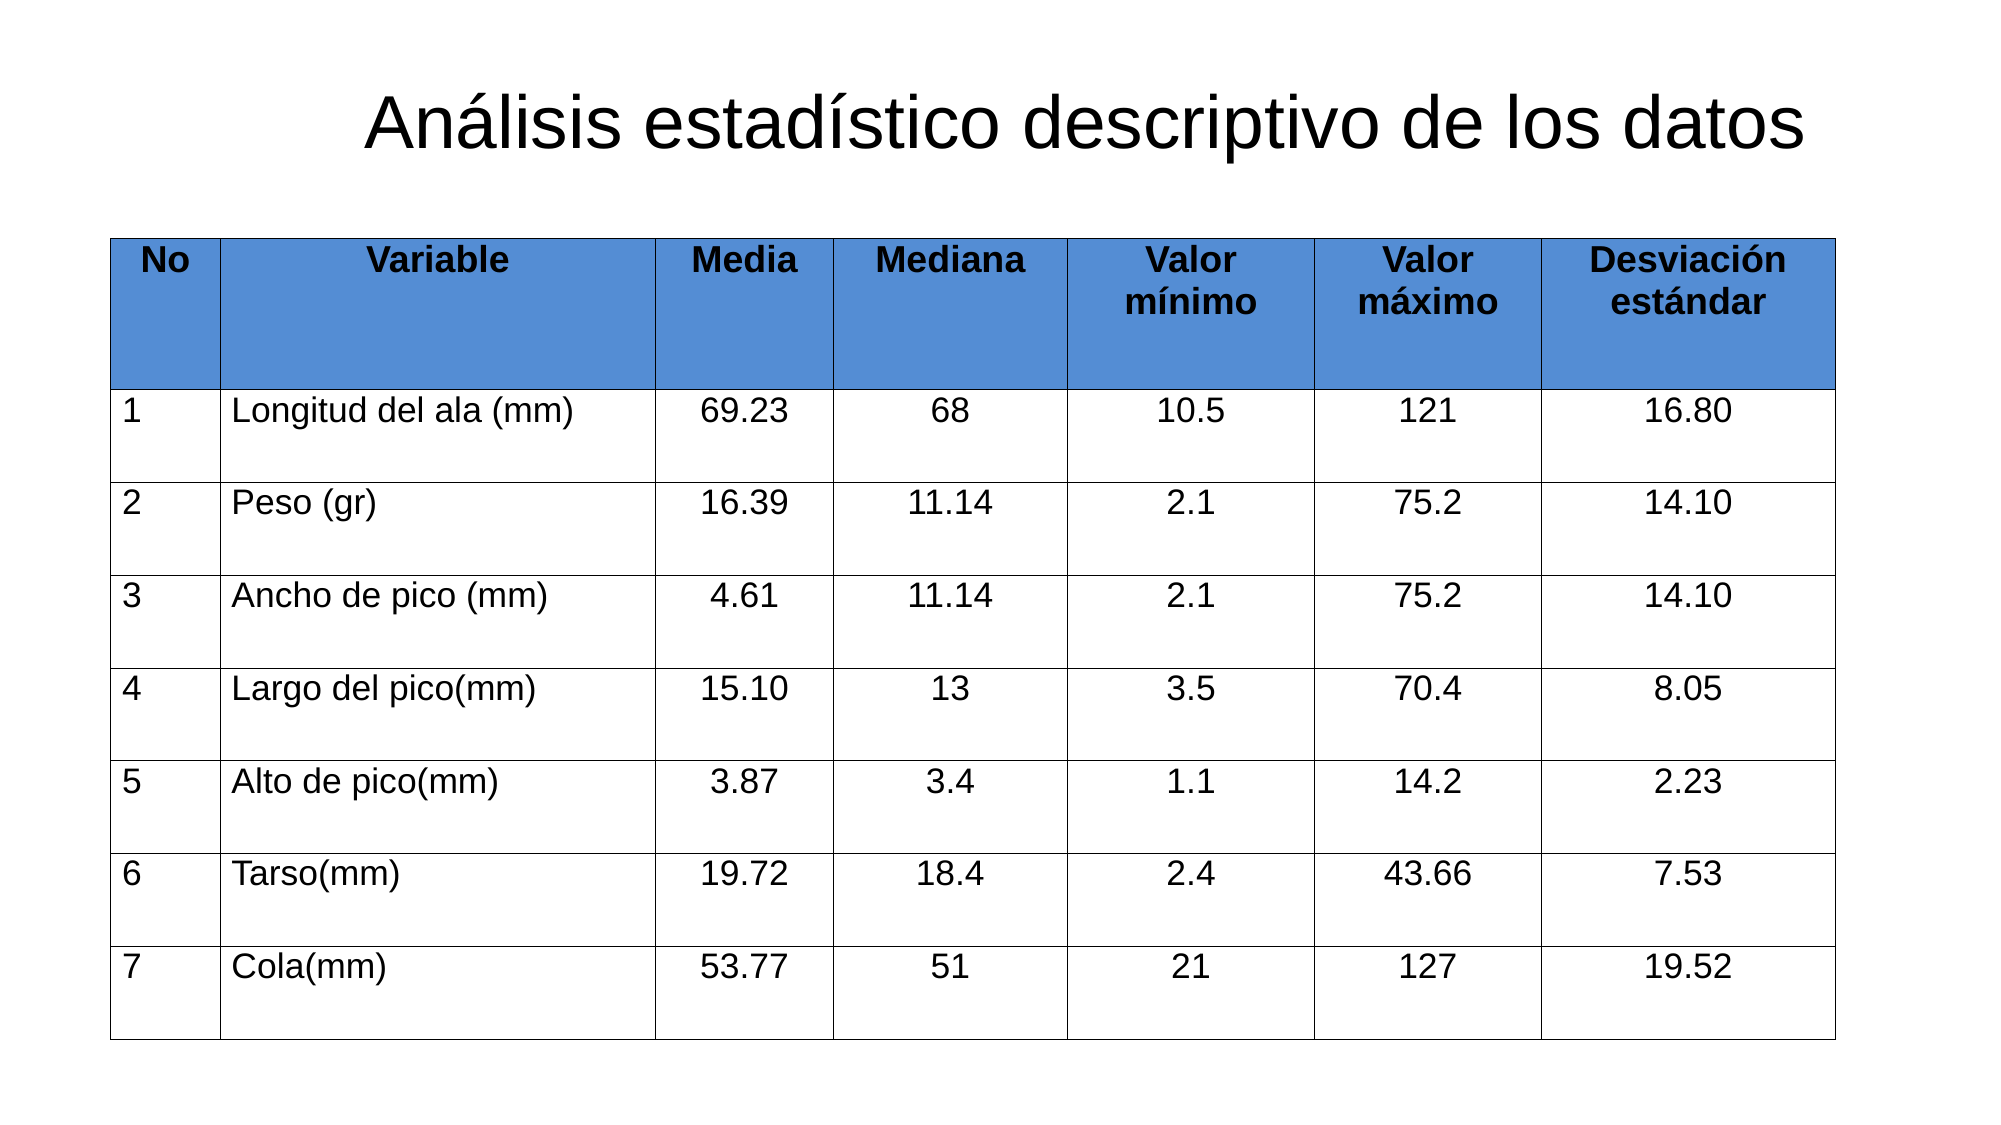

# Análisis estadístico descriptivo de los datos
| No | Variable | Media | Mediana | Valor mínimo | Valor máximo | Desviación estándar |
| --- | --- | --- | --- | --- | --- | --- |
| 1 | Longitud del ala (mm) | 69.23 | 68 | 10.5 | 121 | 16.80 |
| 2 | Peso (gr) | 16.39 | 11.14 | 2.1 | 75.2 | 14.10 |
| 3 | Ancho de pico (mm) | 4.61 | 11.14 | 2.1 | 75.2 | 14.10 |
| 4 | Largo del pico(mm) | 15.10 | 13 | 3.5 | 70.4 | 8.05 |
| 5 | Alto de pico(mm) | 3.87 | 3.4 | 1.1 | 14.2 | 2.23 |
| 6 | Tarso(mm) | 19.72 | 18.4 | 2.4 | 43.66 | 7.53 |
| 7 | Cola(mm) | 53.77 | 51 | 21 | 127 | 19.52 |